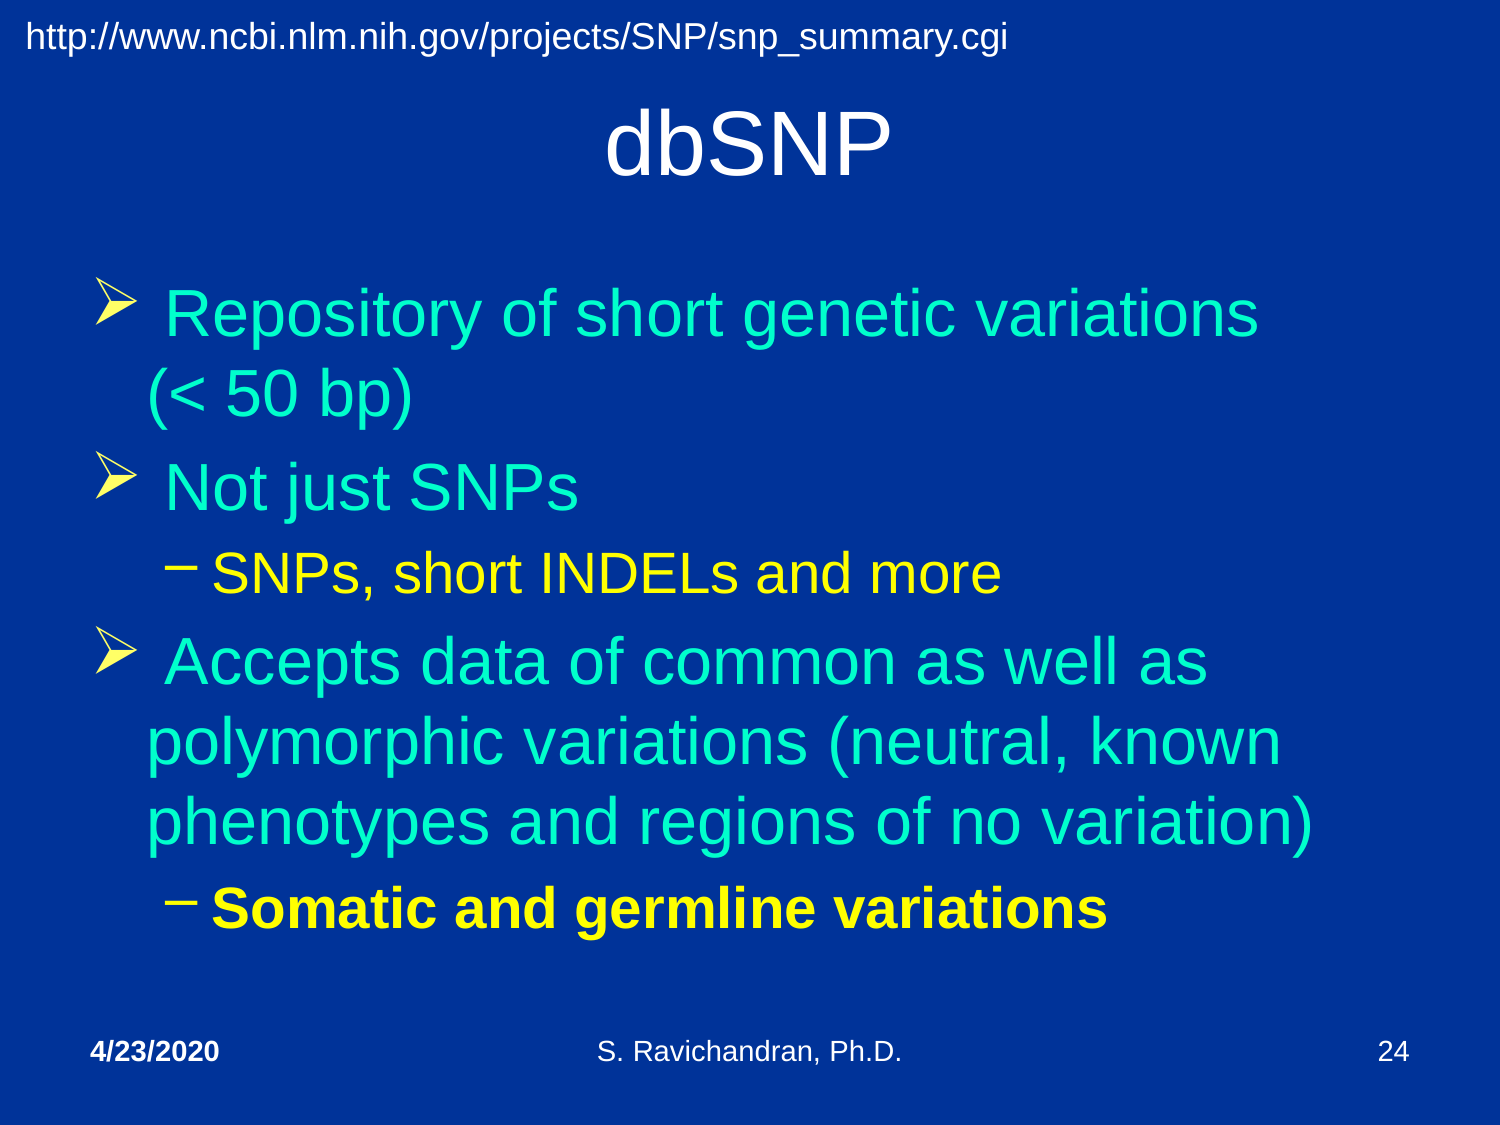

http://www.ncbi.nlm.nih.gov/projects/SNP/snp_summary.cgi
# dbSNP
 Repository of short genetic variations
(< 50 bp)
 Not just SNPs
SNPs, short INDELs and more
 Accepts data of common as well as polymorphic variations (neutral, known phenotypes and regions of no variation)
Somatic and germline variations

4/23/2020
S. Ravichandran, Ph.D.
24